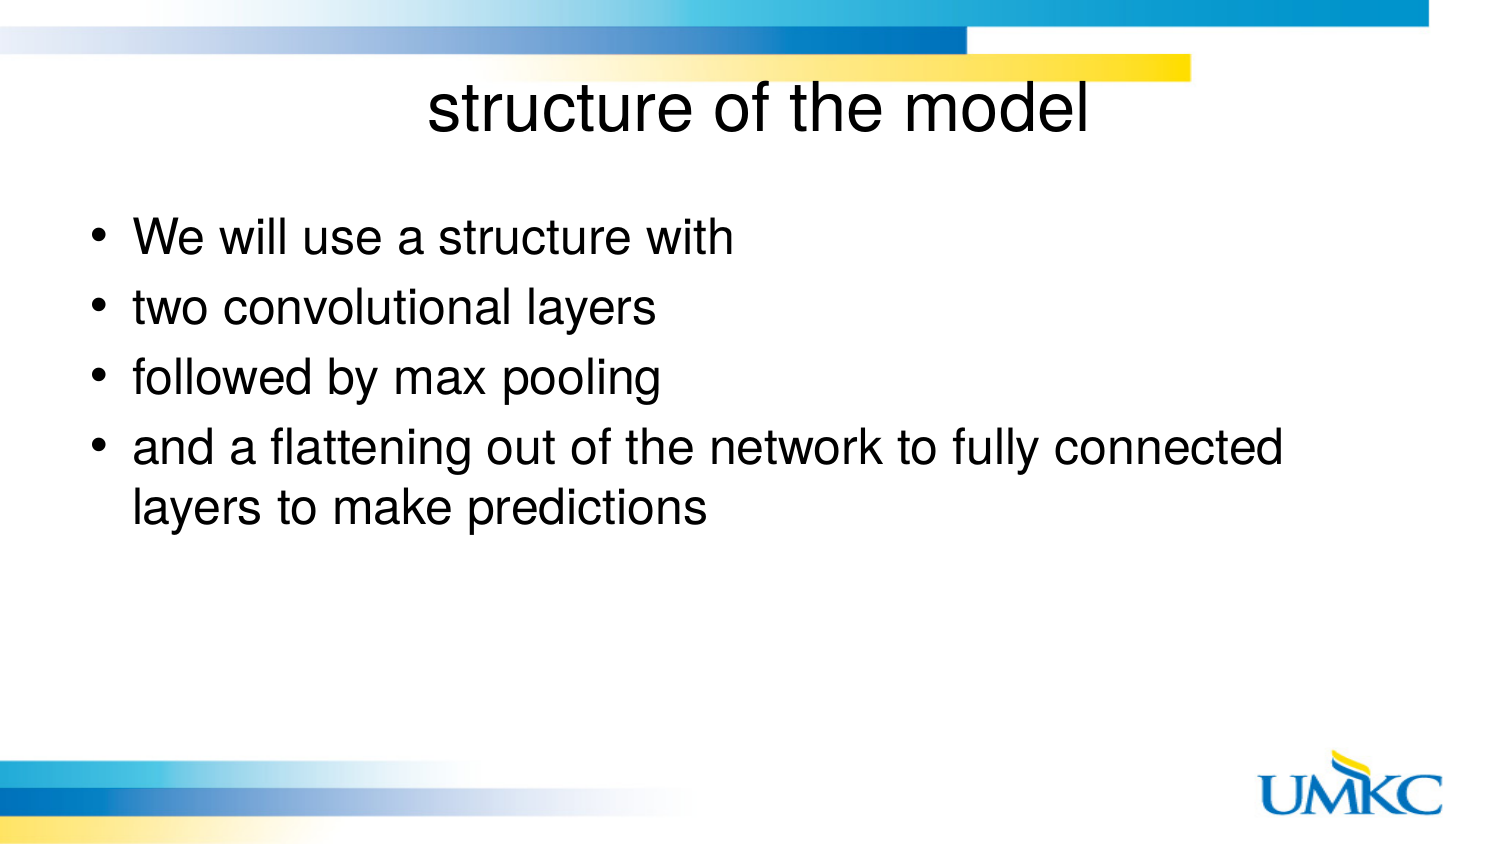

# structure of the model
We will use a structure with
two convolutional layers
followed by max pooling
and a flattening out of the network to fully connected layers to make predictions